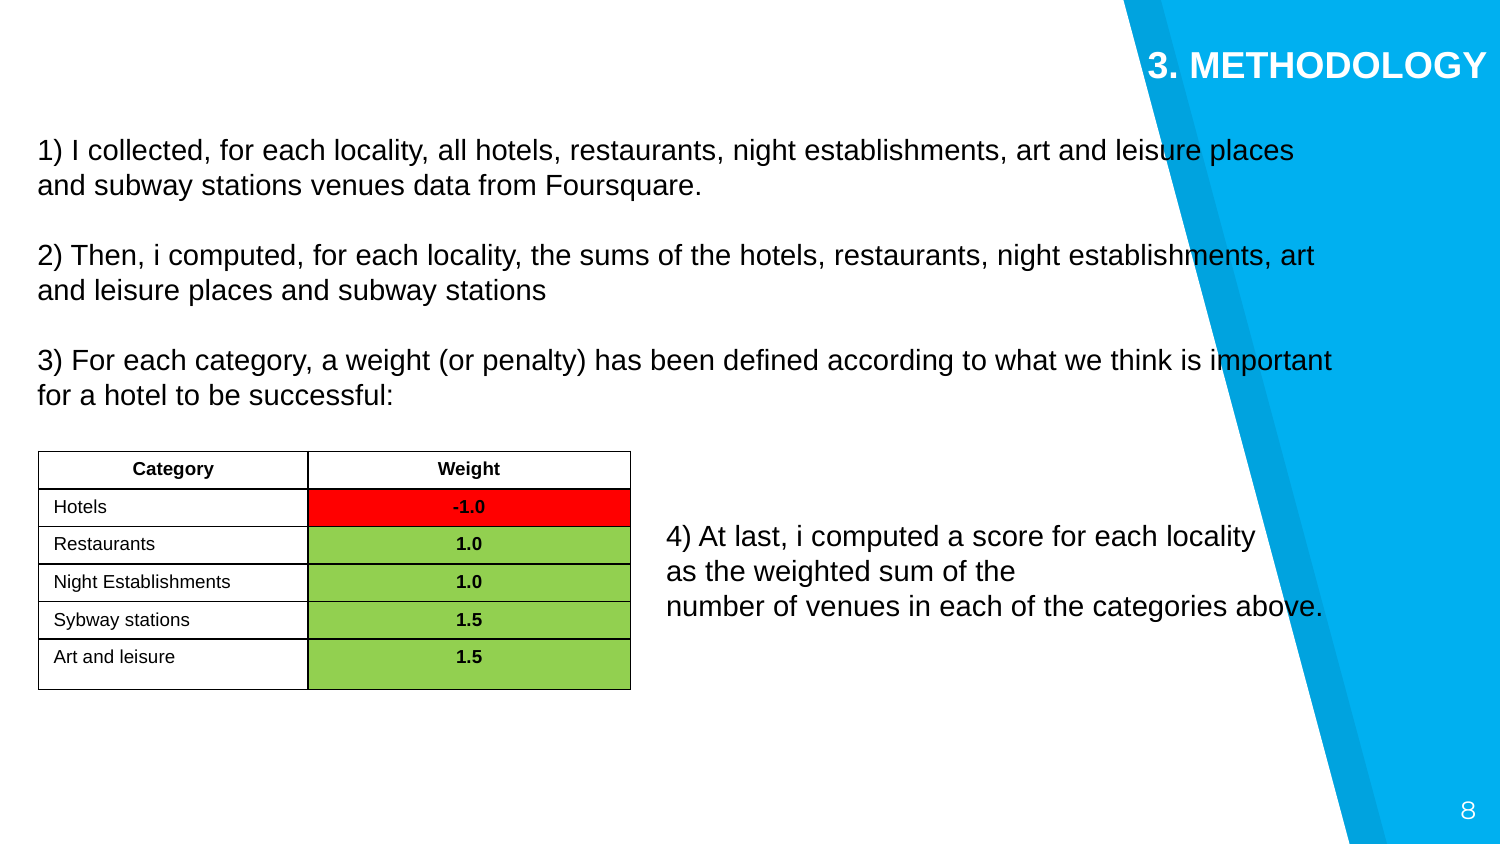

3. METHODOLOGY
1) I collected, for each locality, all hotels, restaurants, night establishments, art and leisure places and subway stations venues data from Foursquare.

2) Then, i computed, for each locality, the sums of the hotels, restaurants, night establishments, art and leisure places and subway stations

3) For each category, a weight (or penalty) has been defined according to what we think is important for a hotel to be successful:
| Category | Weight |
| --- | --- |
| Hotels | -1.0 |
| Restaurants | 1.0 |
| Night Establishments | 1.0 |
| Sybway stations | 1.5 |
| Art and leisure | 1.5 |
4) At last, i computed a score for each locality
as the weighted sum of the
number of venues in each of the categories above.
8